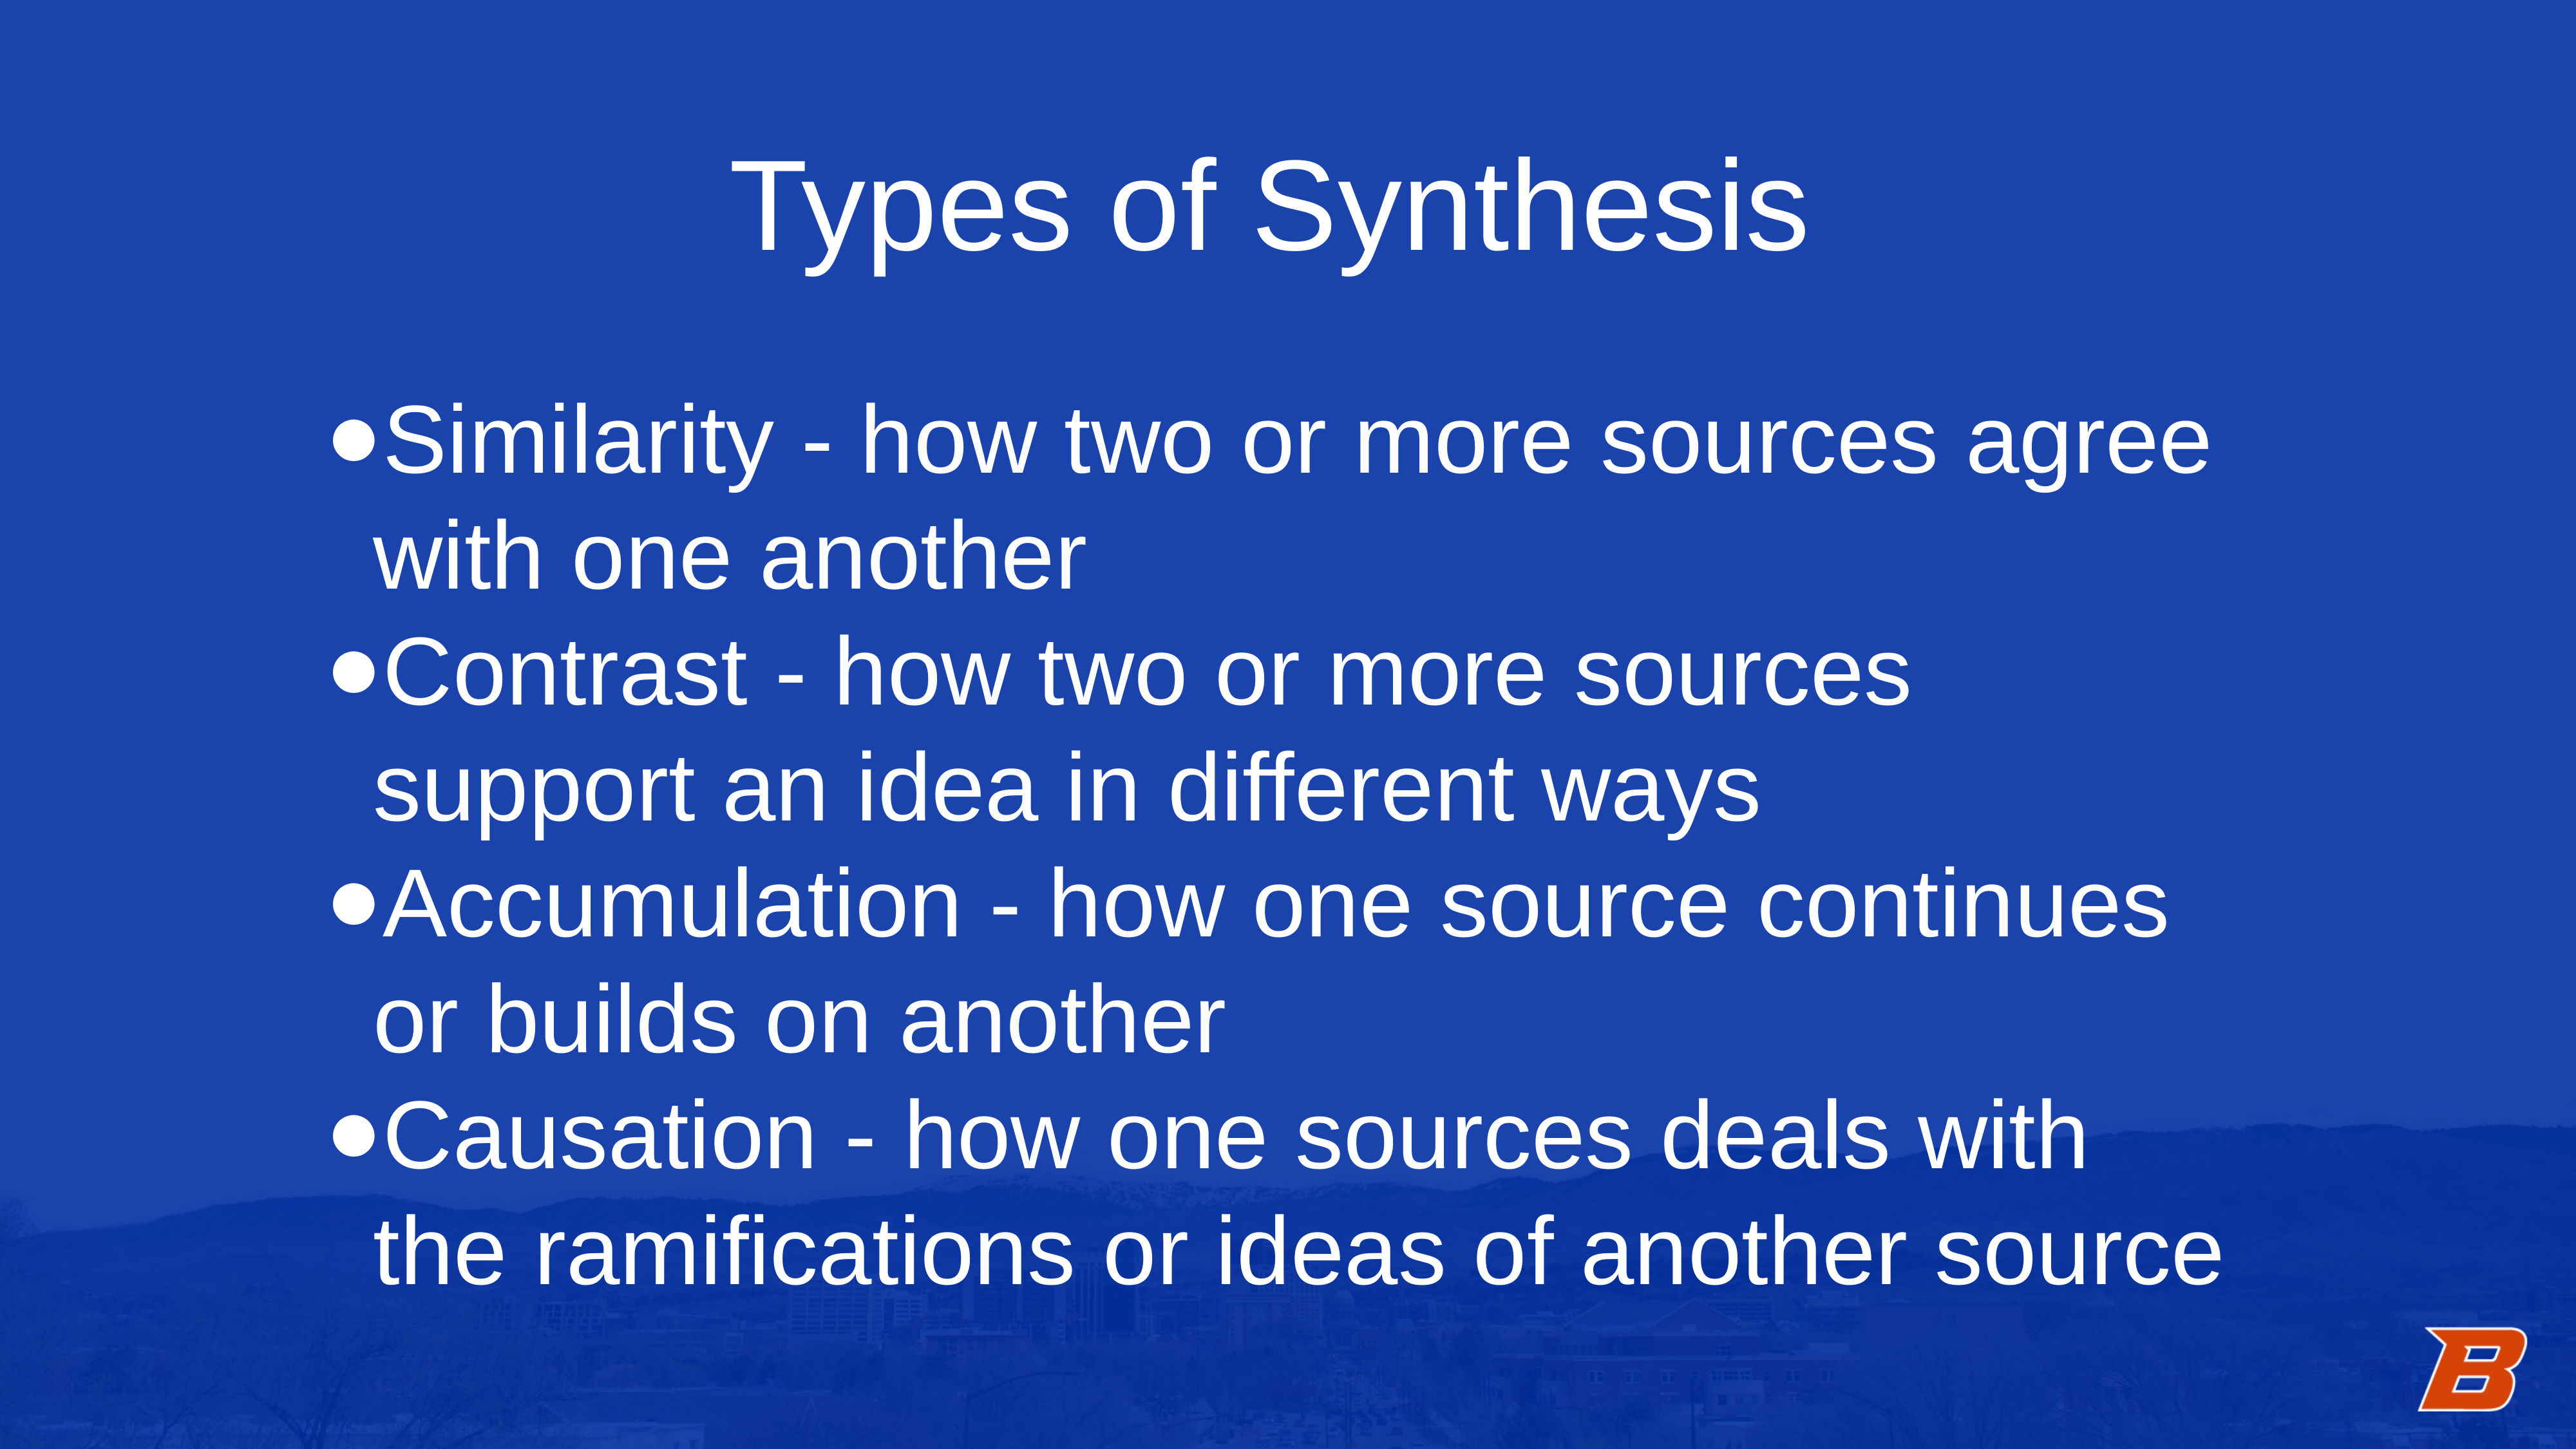

Types of Synthesis
Similarity - how two or more sources agree with one another
Contrast - how two or more sources support an idea in different ways
Accumulation - how one source continues or builds on another
Causation - how one sources deals with the ramifications or ideas of another source